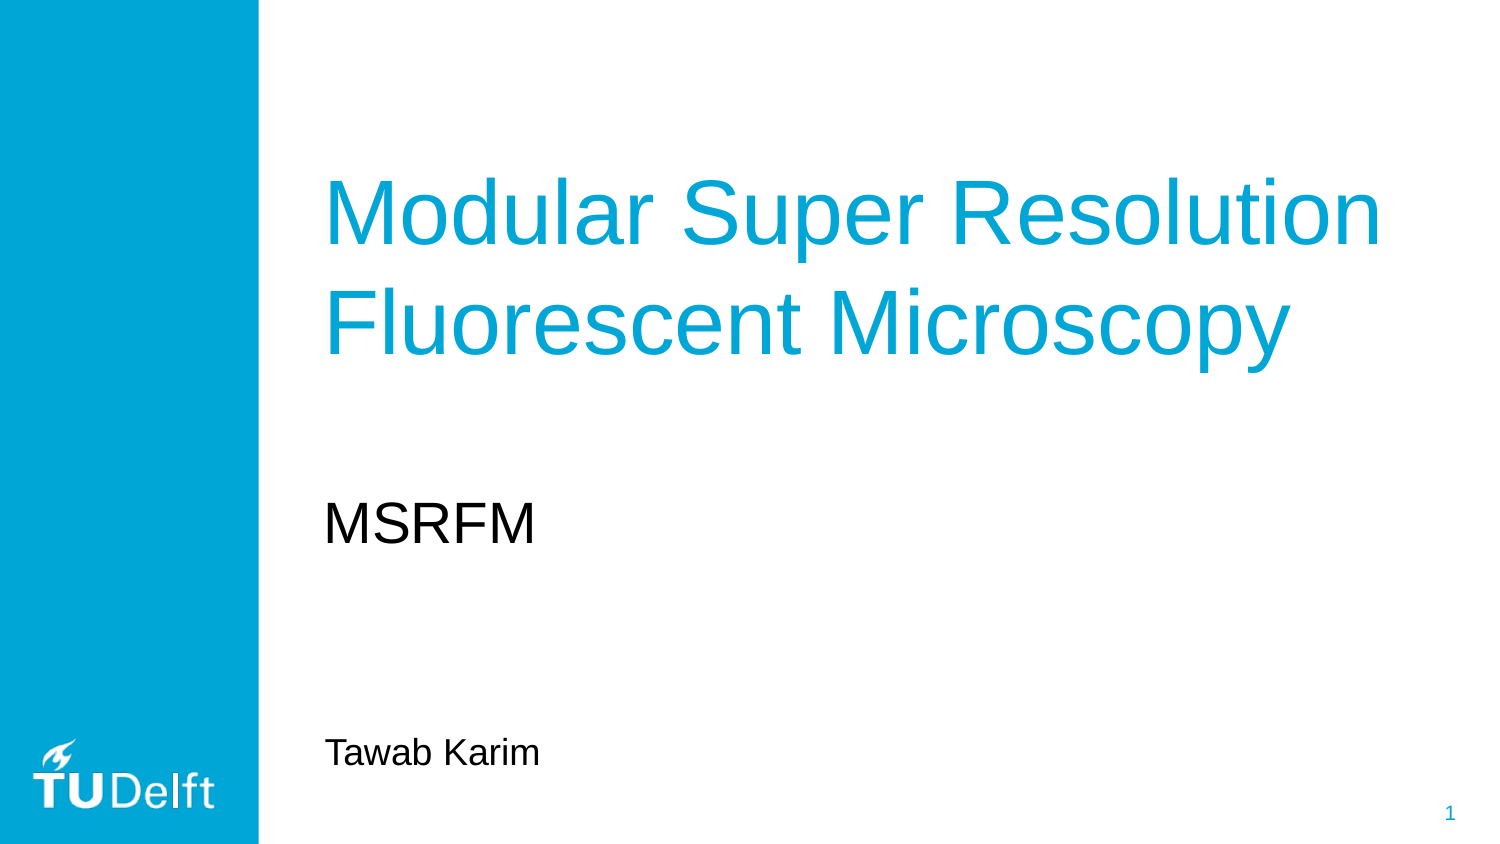

# Modular Super Resolution Fluorescent Microscopy
MSRFM
Tawab Karim